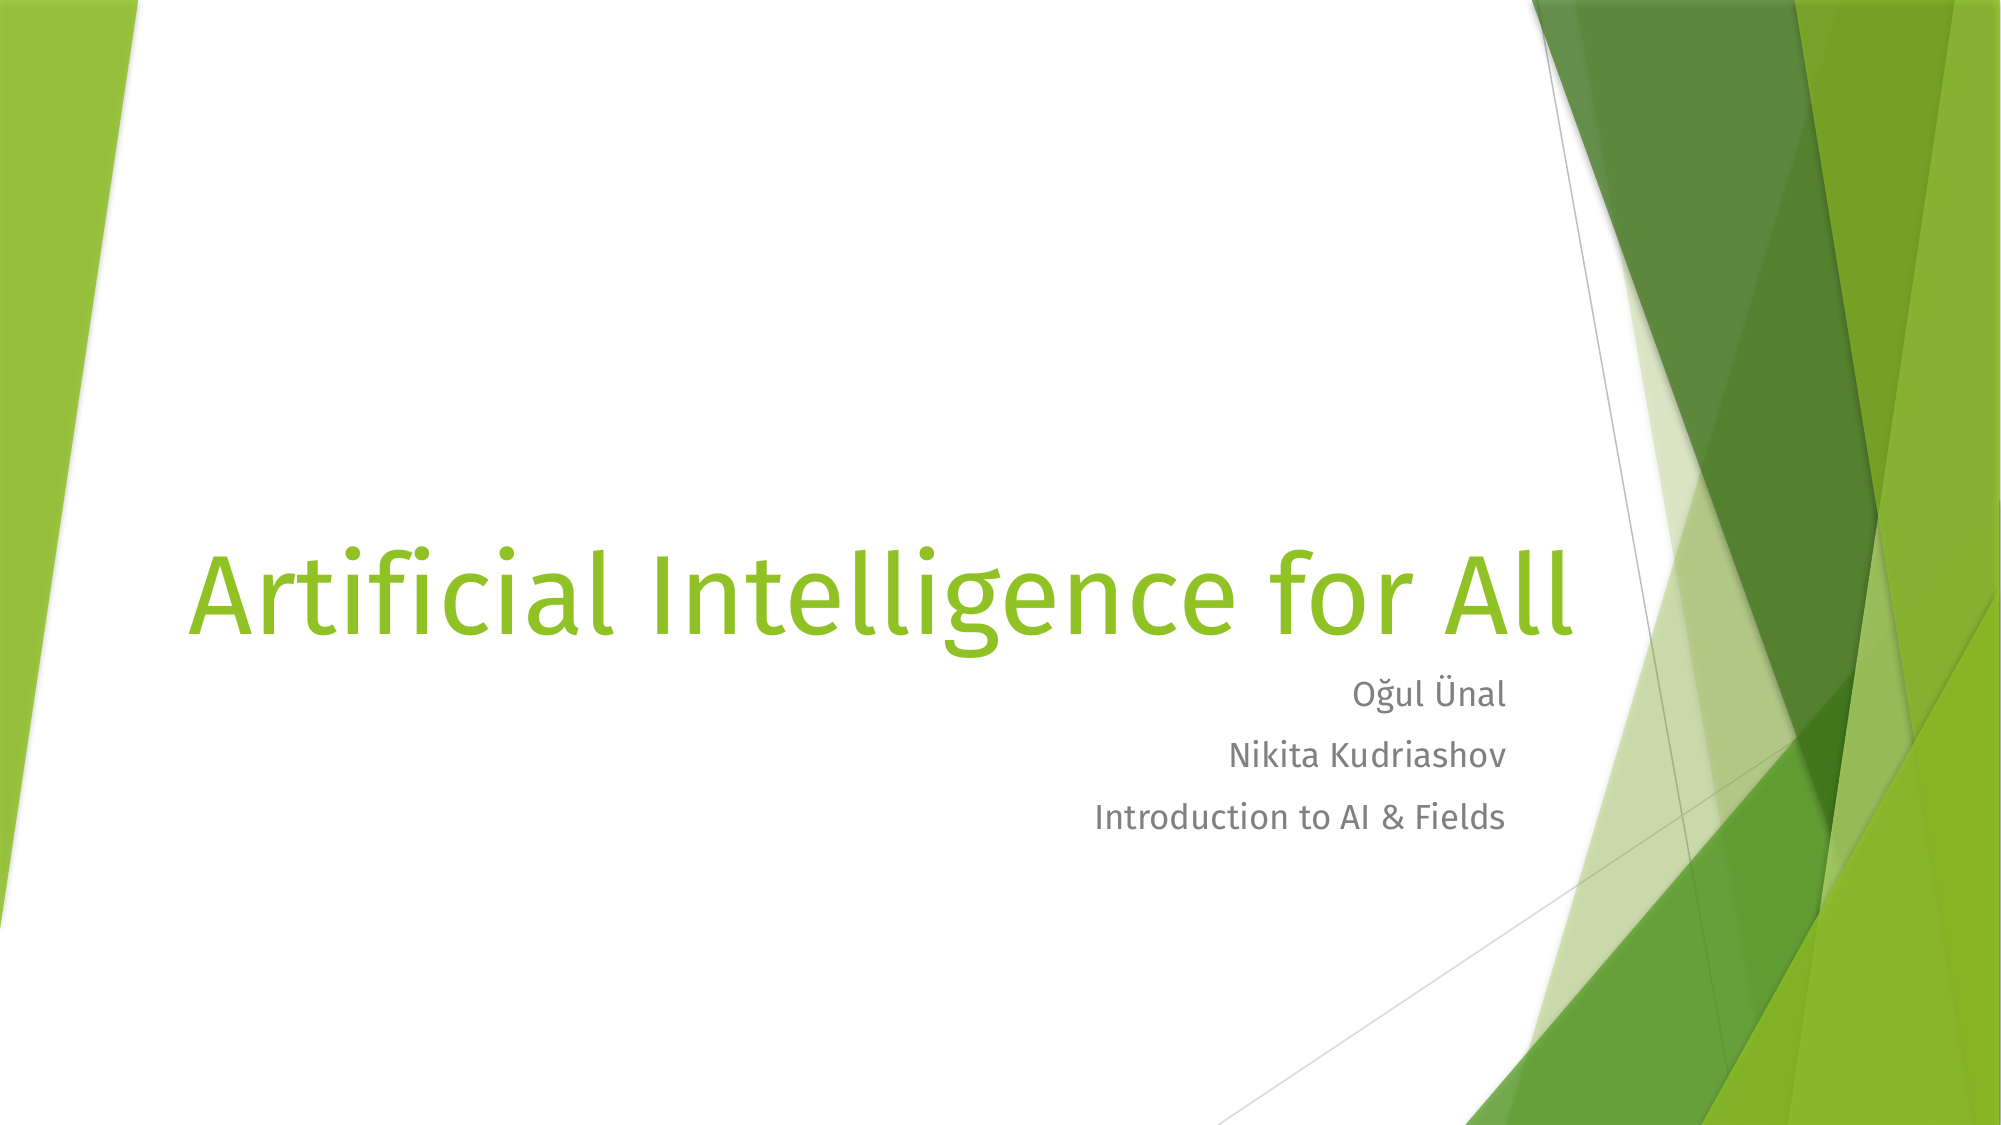

# Artificial Intelligence for All
Oğul Ünal
Nikita Kudriashov
Introduction to AI & Fields